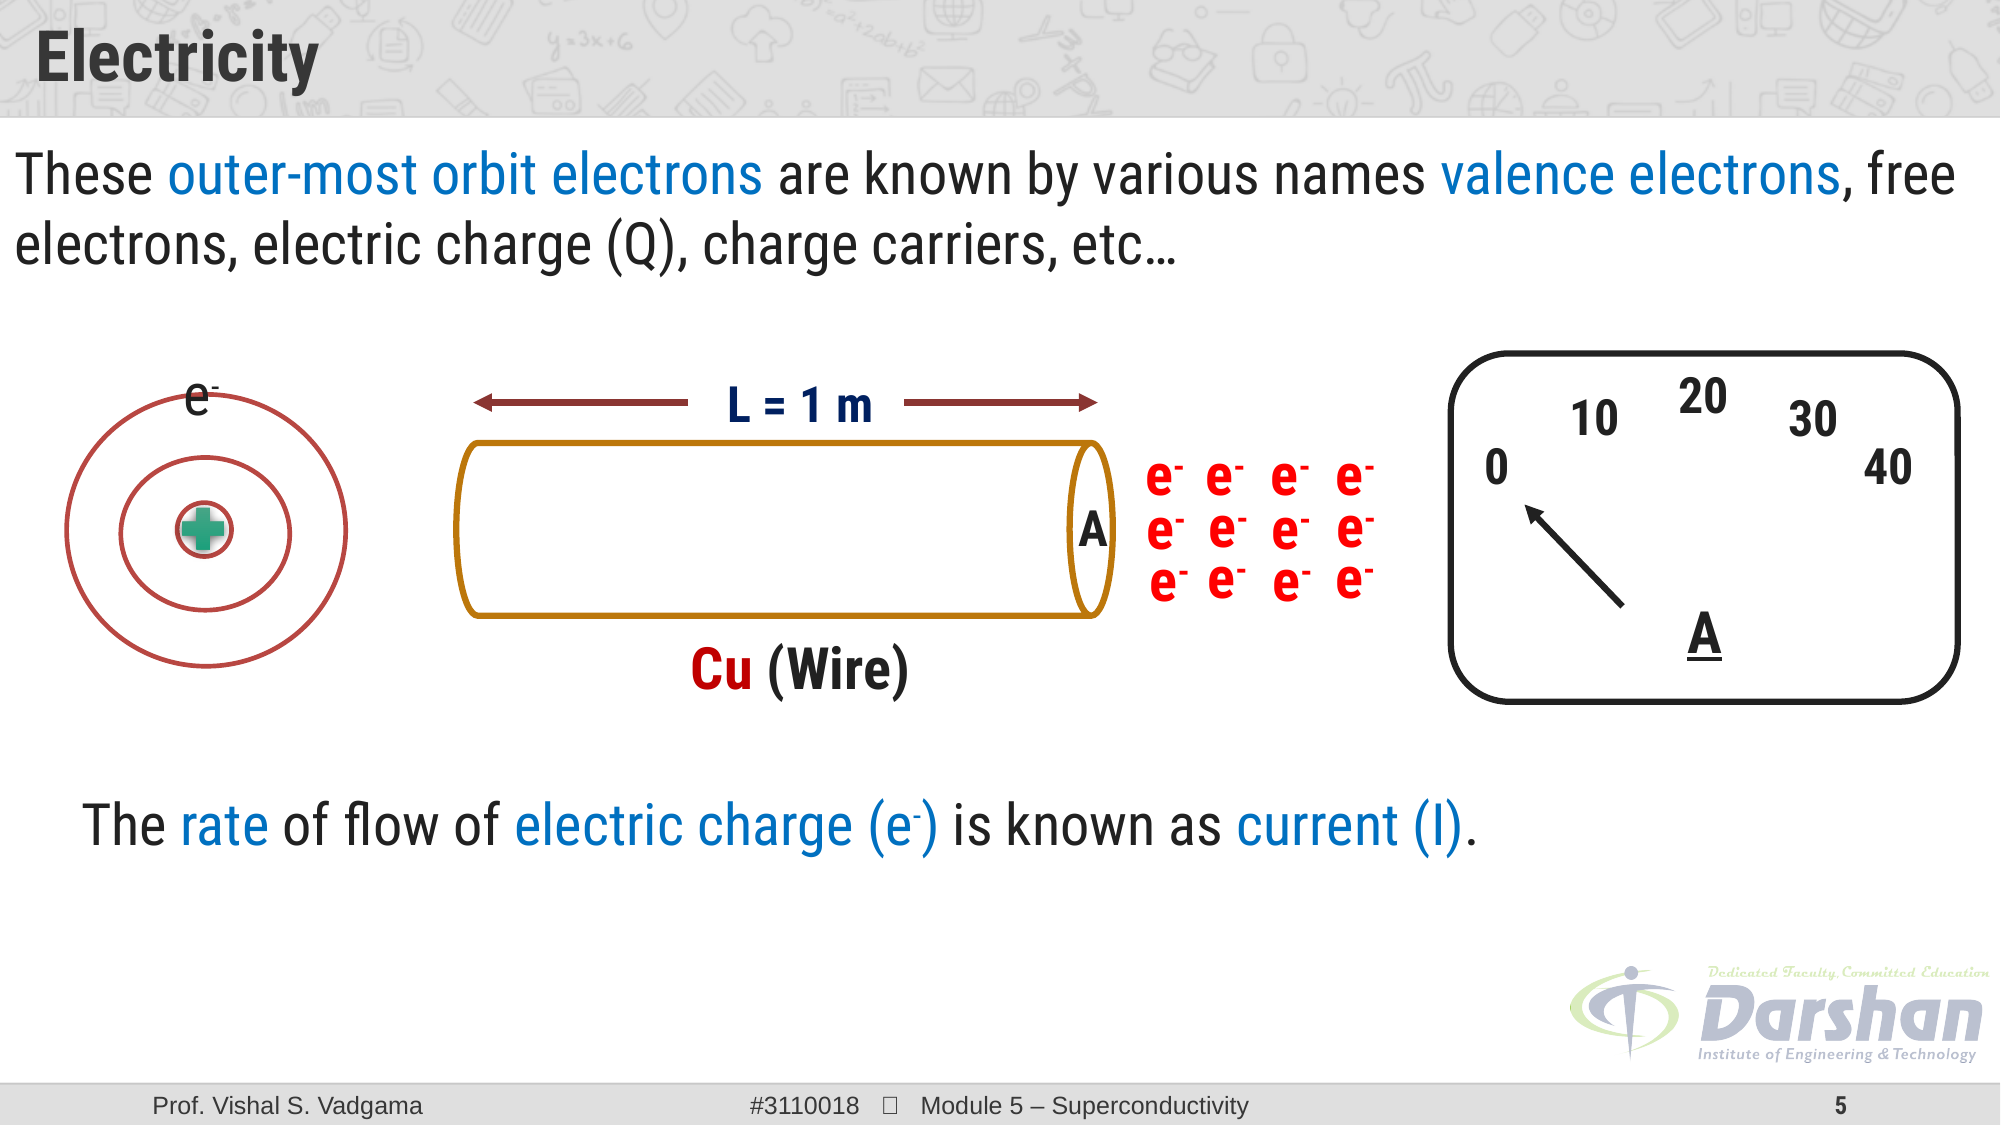

# Electricity
These outer-most orbit electrons are known by various names valence electrons, free
electrons, electric charge (Q), charge carriers, etc…
e-

20
10
30
0
A
40

L = 1 m
Cu (Wire)
A

e-
e-
e-
e-
e-
e-
e-
e-
e-
e-
e-
e-
The rate of flow of electric charge (e-) is known as current (I).